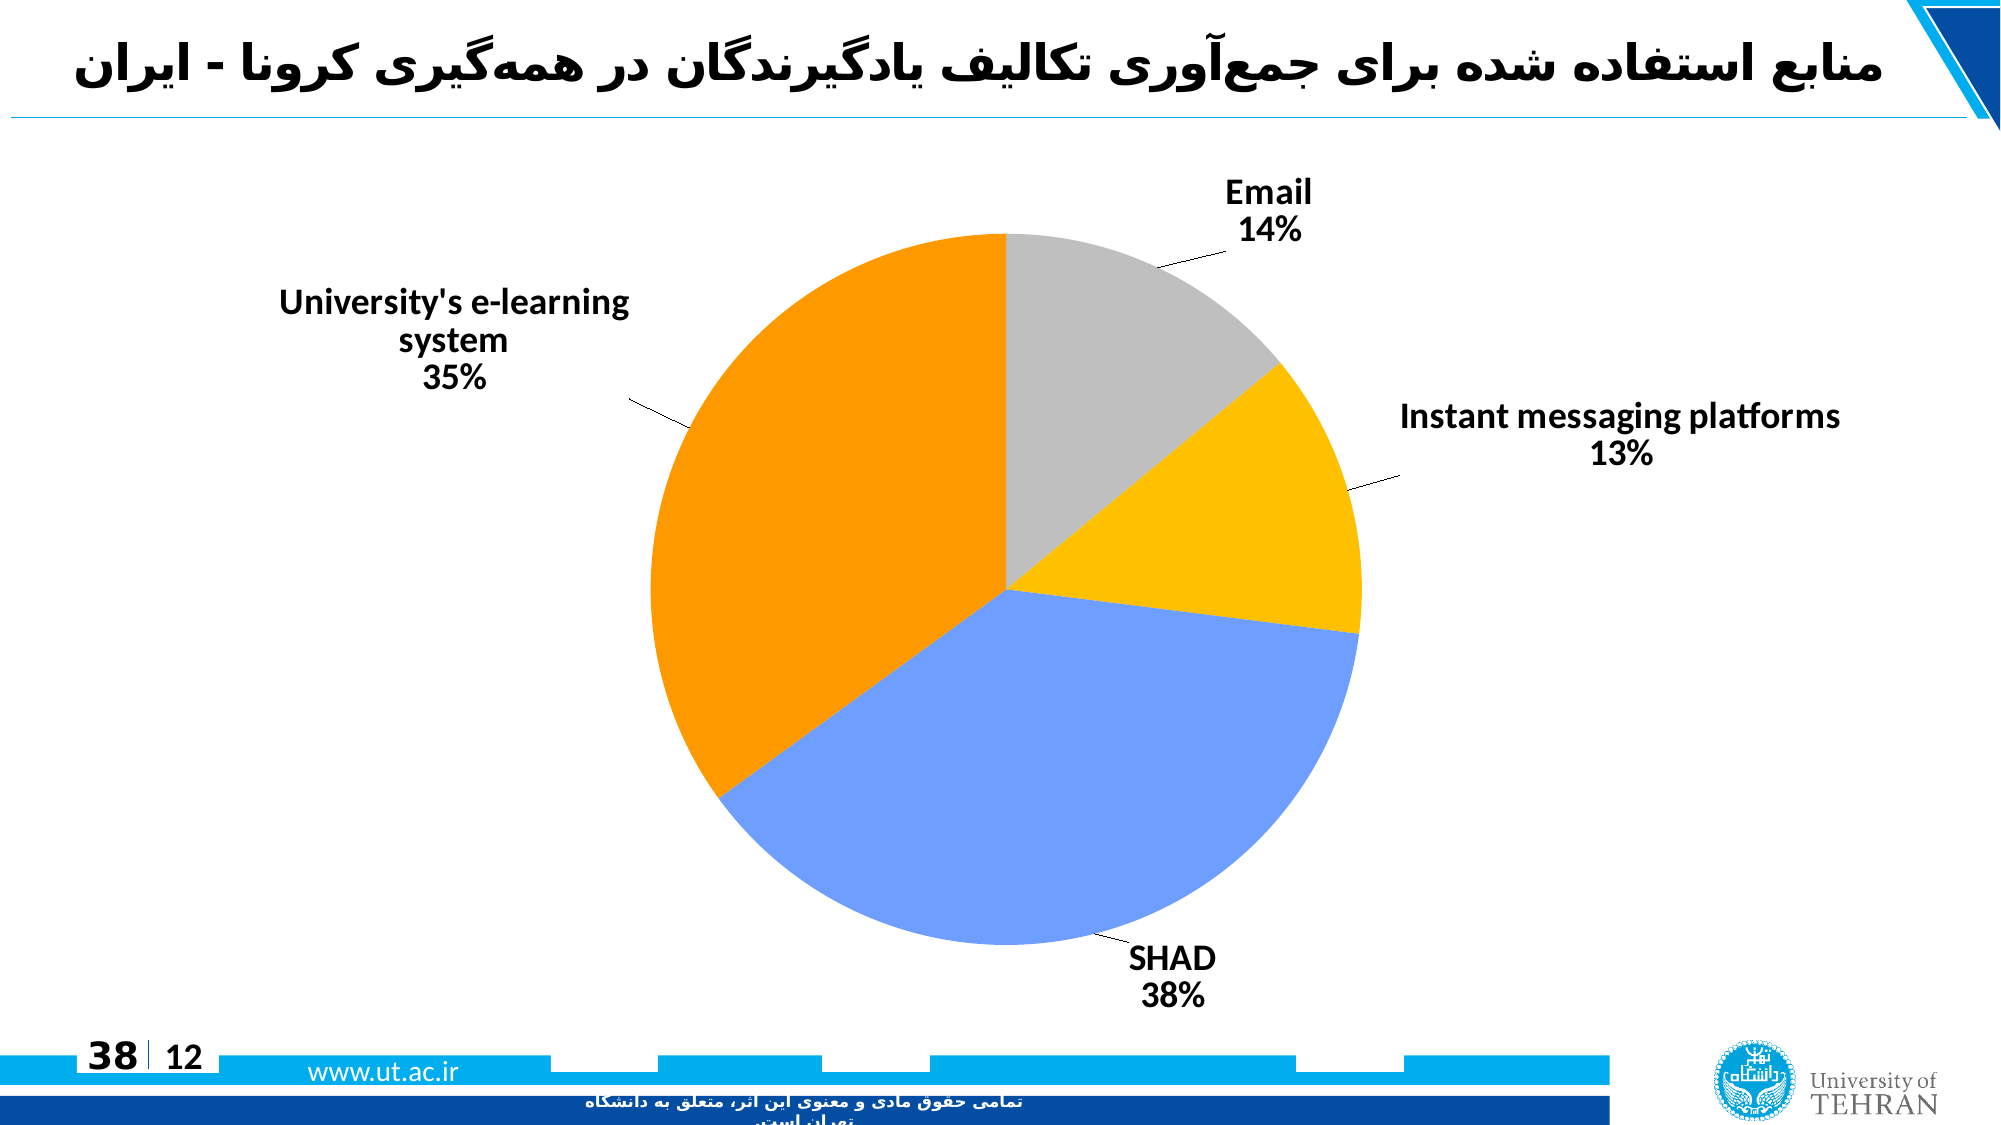

# منابع استفاده شده برای جمع‌آوری تکالیف یادگیرندگان در همه‌گیری کرونا - ایران

### Chart

| Category | Sales |
|---|---|
| Email | 0.14 |
| Instant messaging platforms | 0.13 |
| SHAD | 0.38 |
| University's e-learning system | 0.35 |